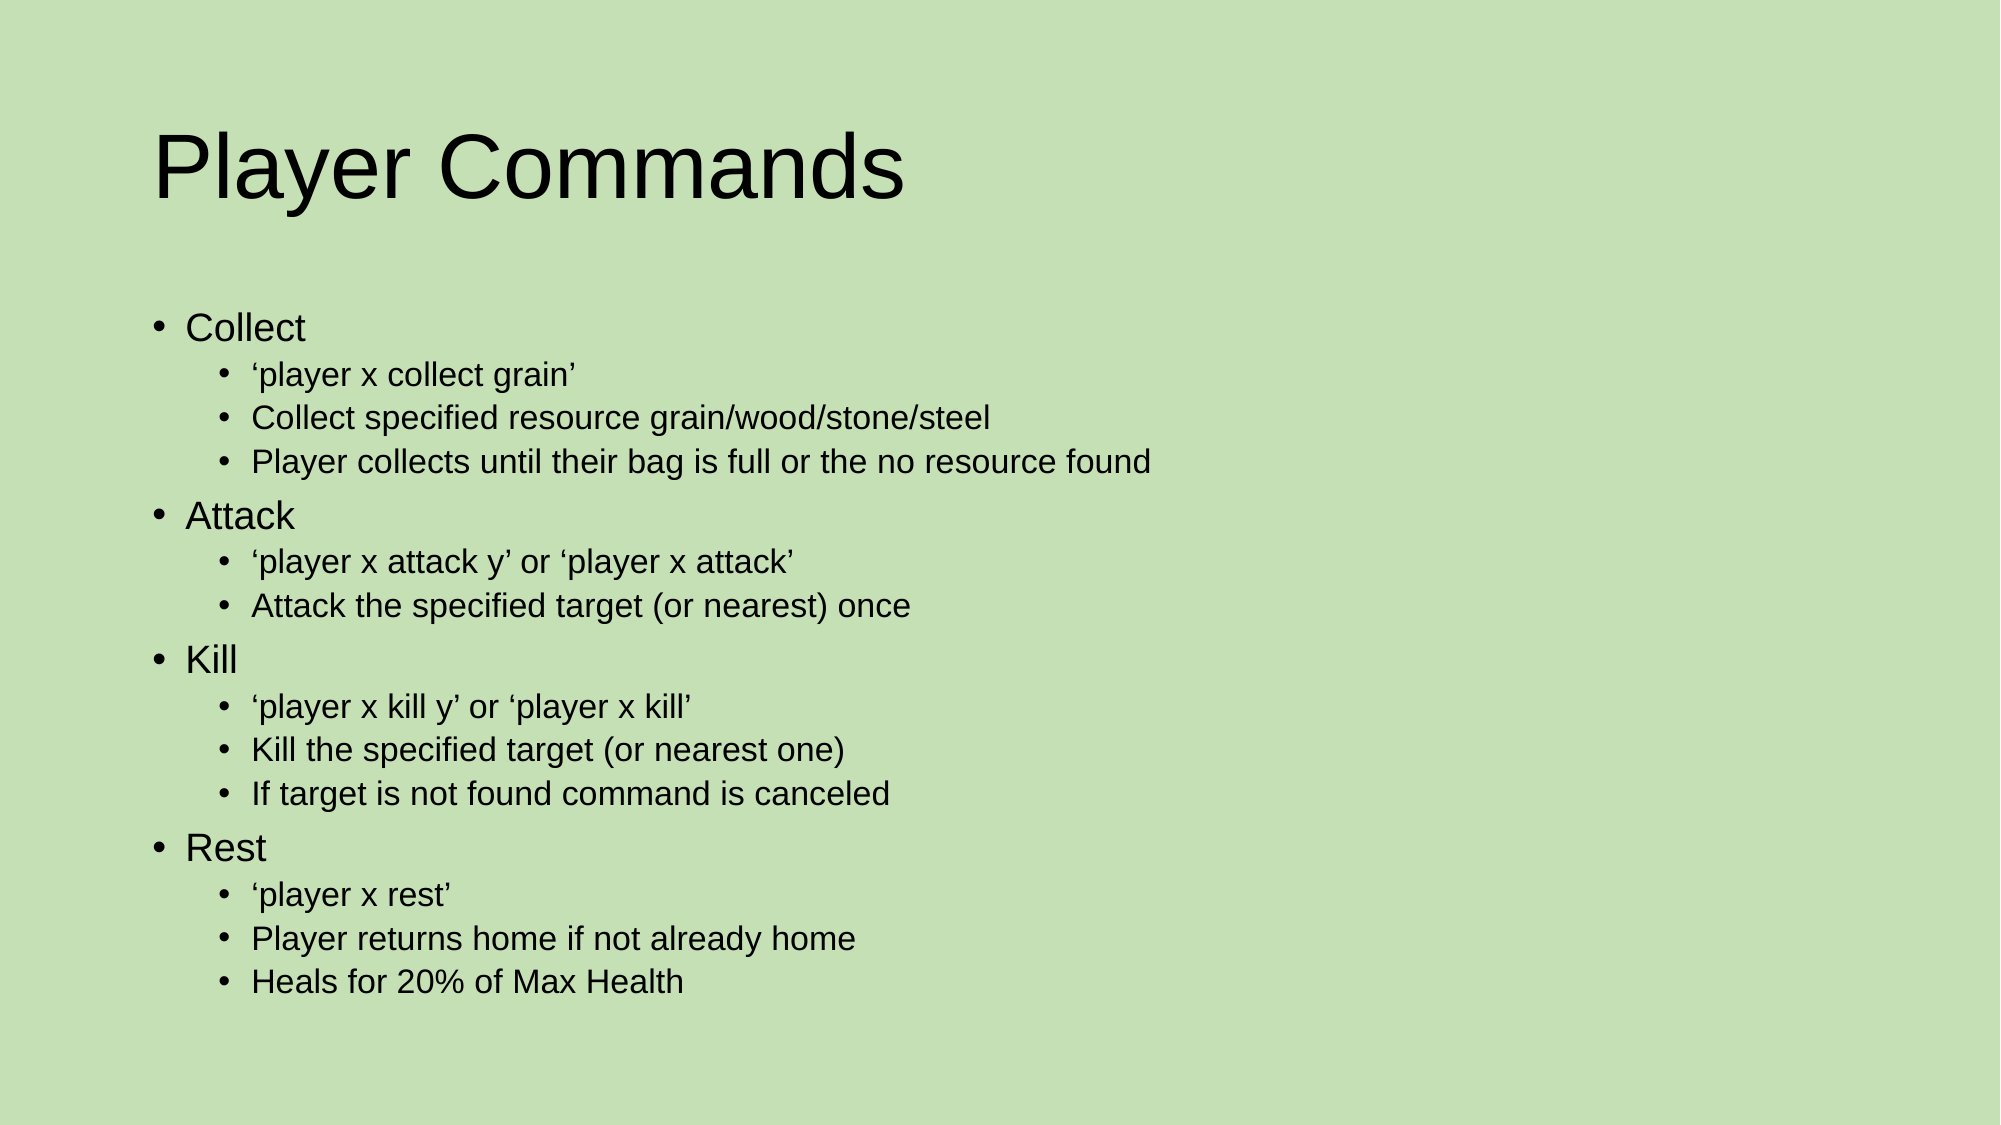

# Player Commands
Collect
‘player x collect grain’
Collect specified resource grain/wood/stone/steel
Player collects until their bag is full or the no resource found
Attack
‘player x attack y’ or ‘player x attack’
Attack the specified target (or nearest) once
Kill
‘player x kill y’ or ‘player x kill’
Kill the specified target (or nearest one)
If target is not found command is canceled
Rest
‘player x rest’
Player returns home if not already home
Heals for 20% of Max Health